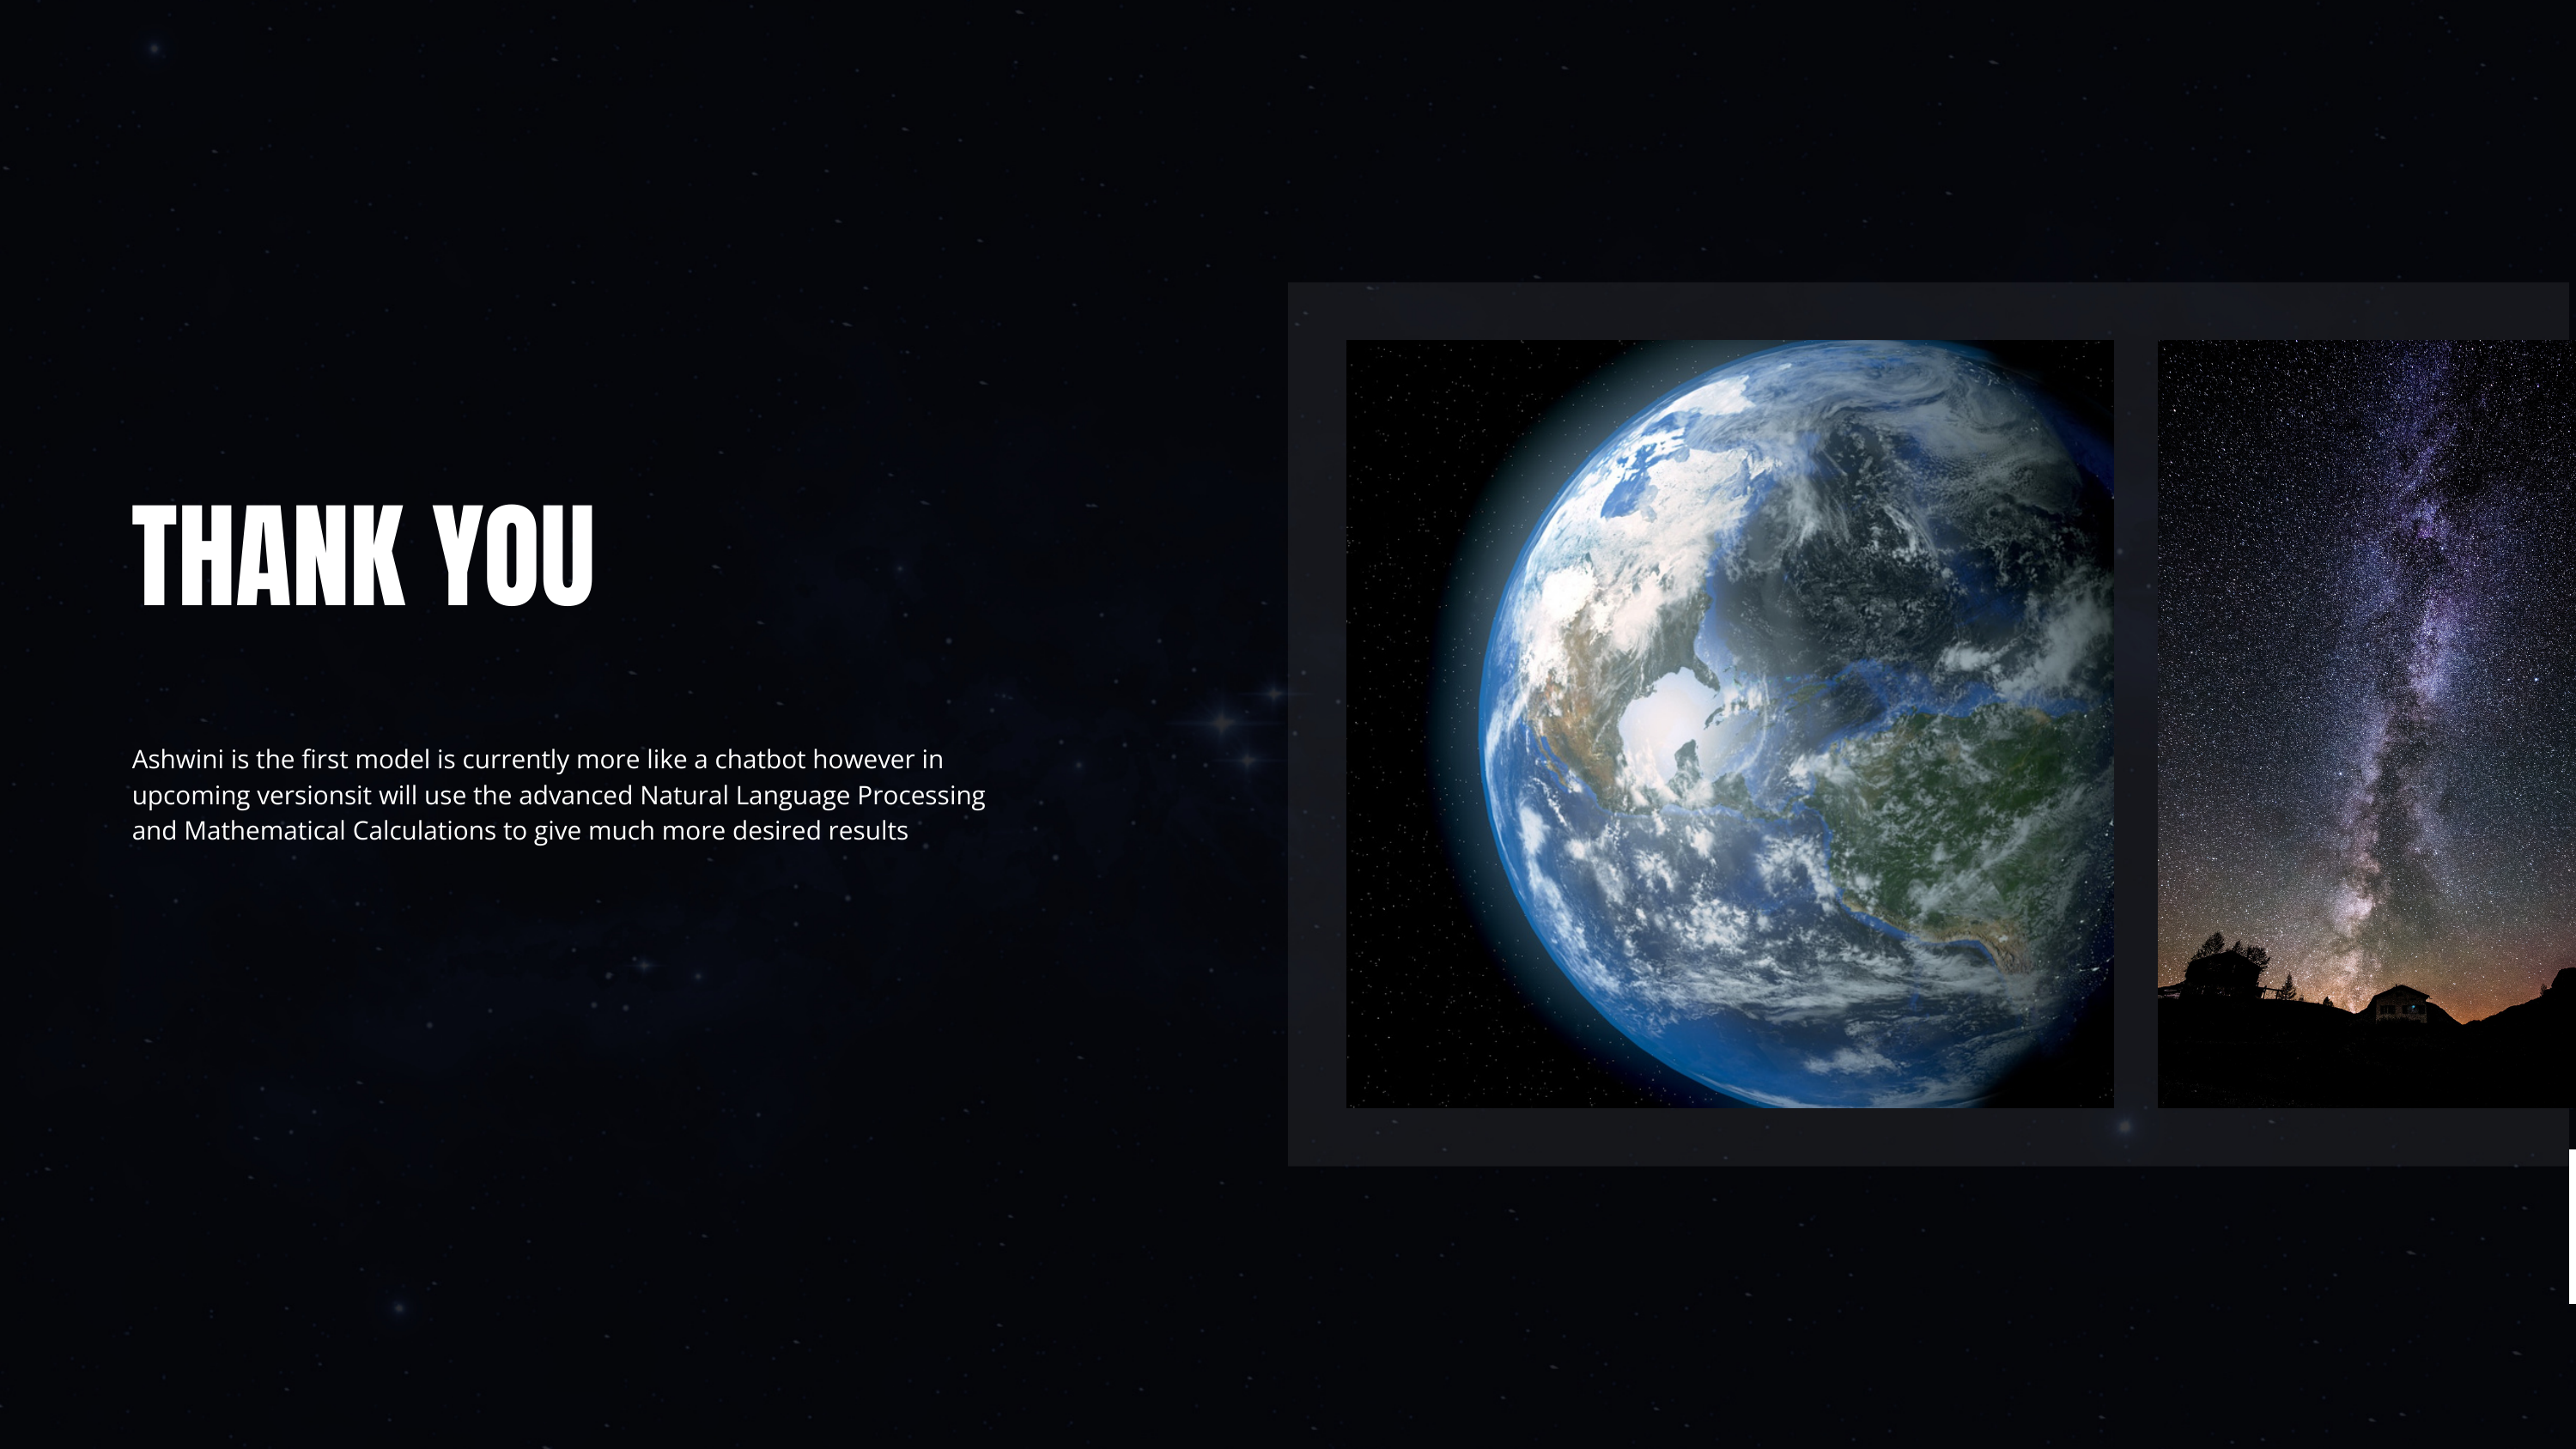

THANK YOU
Ashwini is the first model is currently more like a chatbot however in upcoming versionsit will use the advanced Natural Language Processing and Mathematical Calculations to give much more desired results